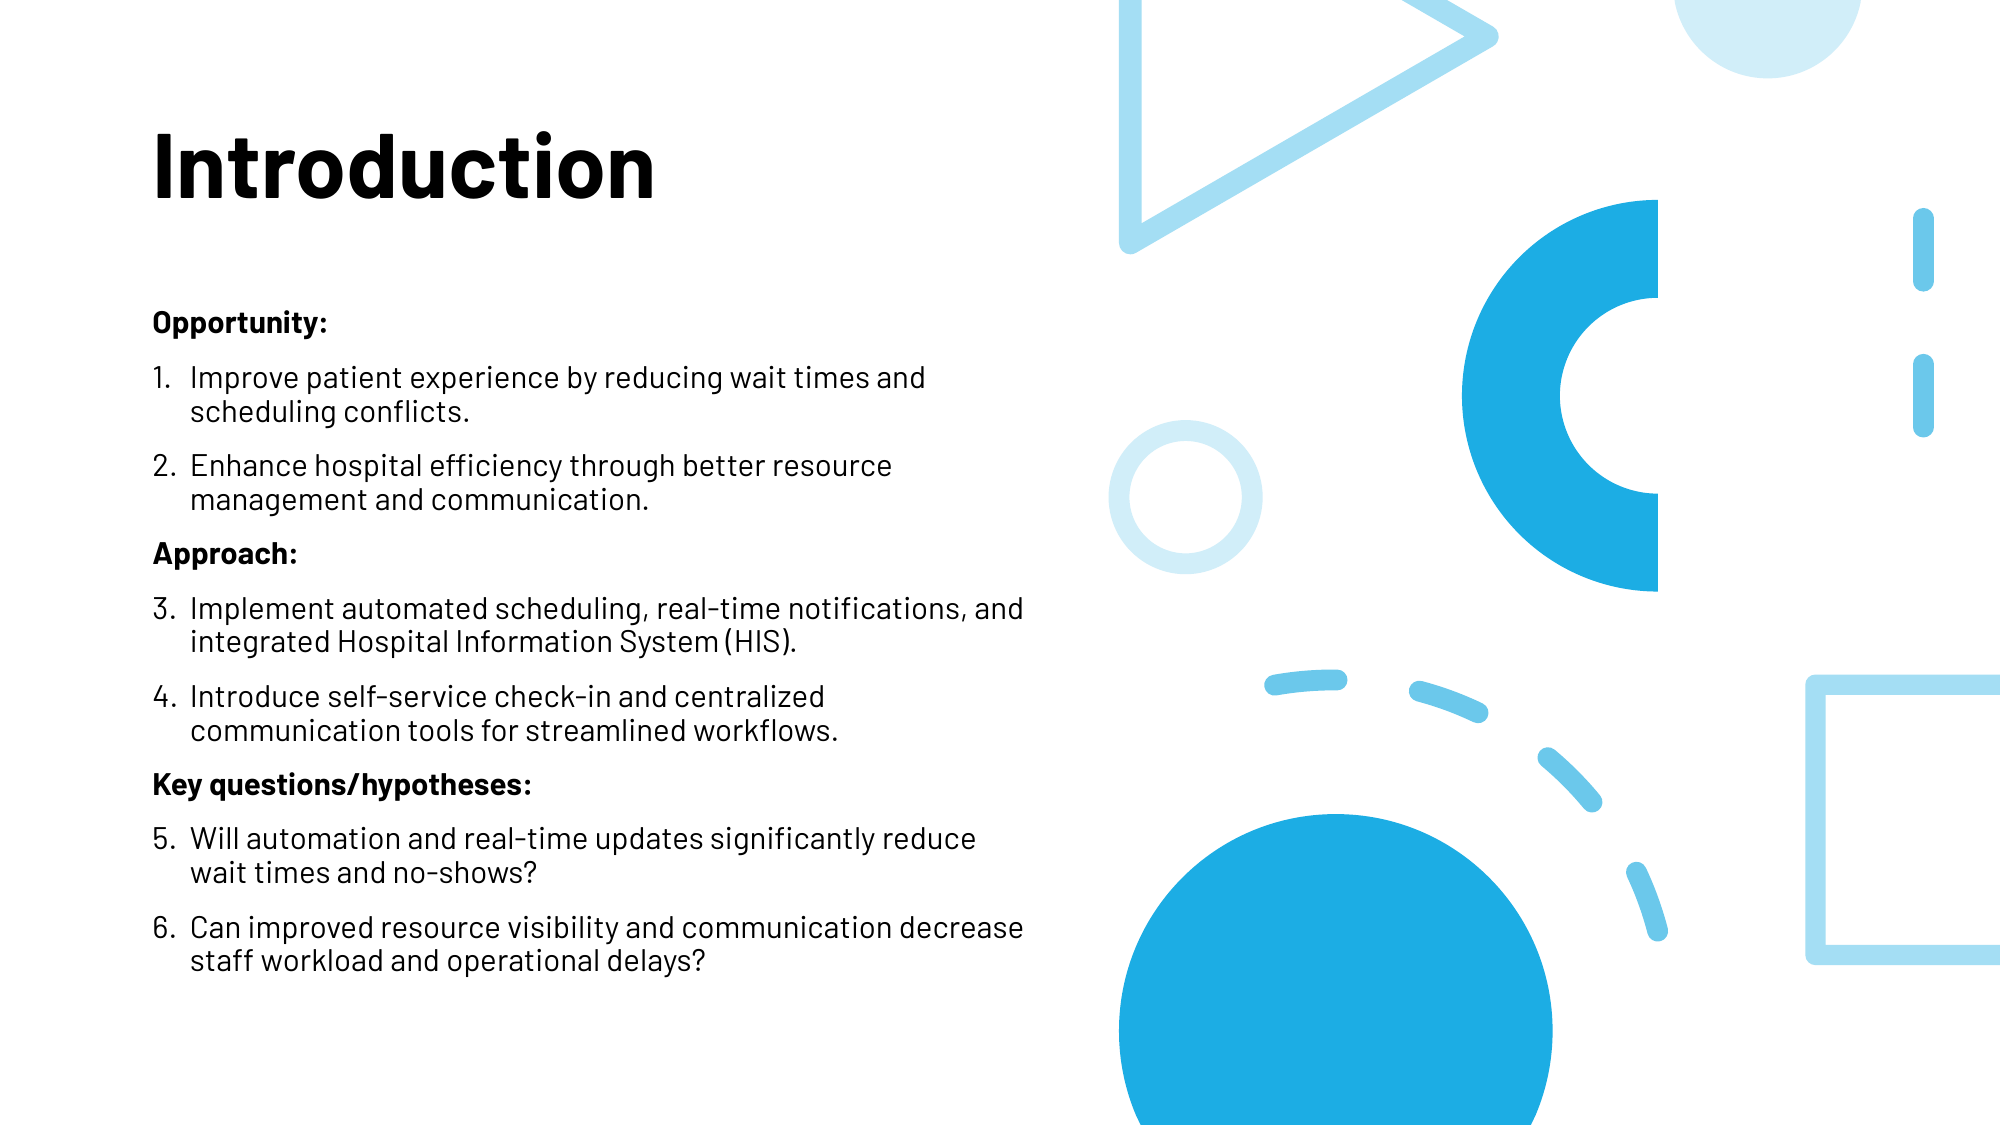

# Introduction

Opportunity:
Improve patient experience by reducing wait times and scheduling conflicts.
Enhance hospital efficiency through better resource management and communication.
Approach:
Implement automated scheduling, real-time notifications, and integrated Hospital Information System (HIS).
Introduce self-service check-in and centralized communication tools for streamlined workflows.
Key questions/hypotheses:
Will automation and real-time updates significantly reduce wait times and no-shows?
Can improved resource visibility and communication decrease staff workload and operational delays?